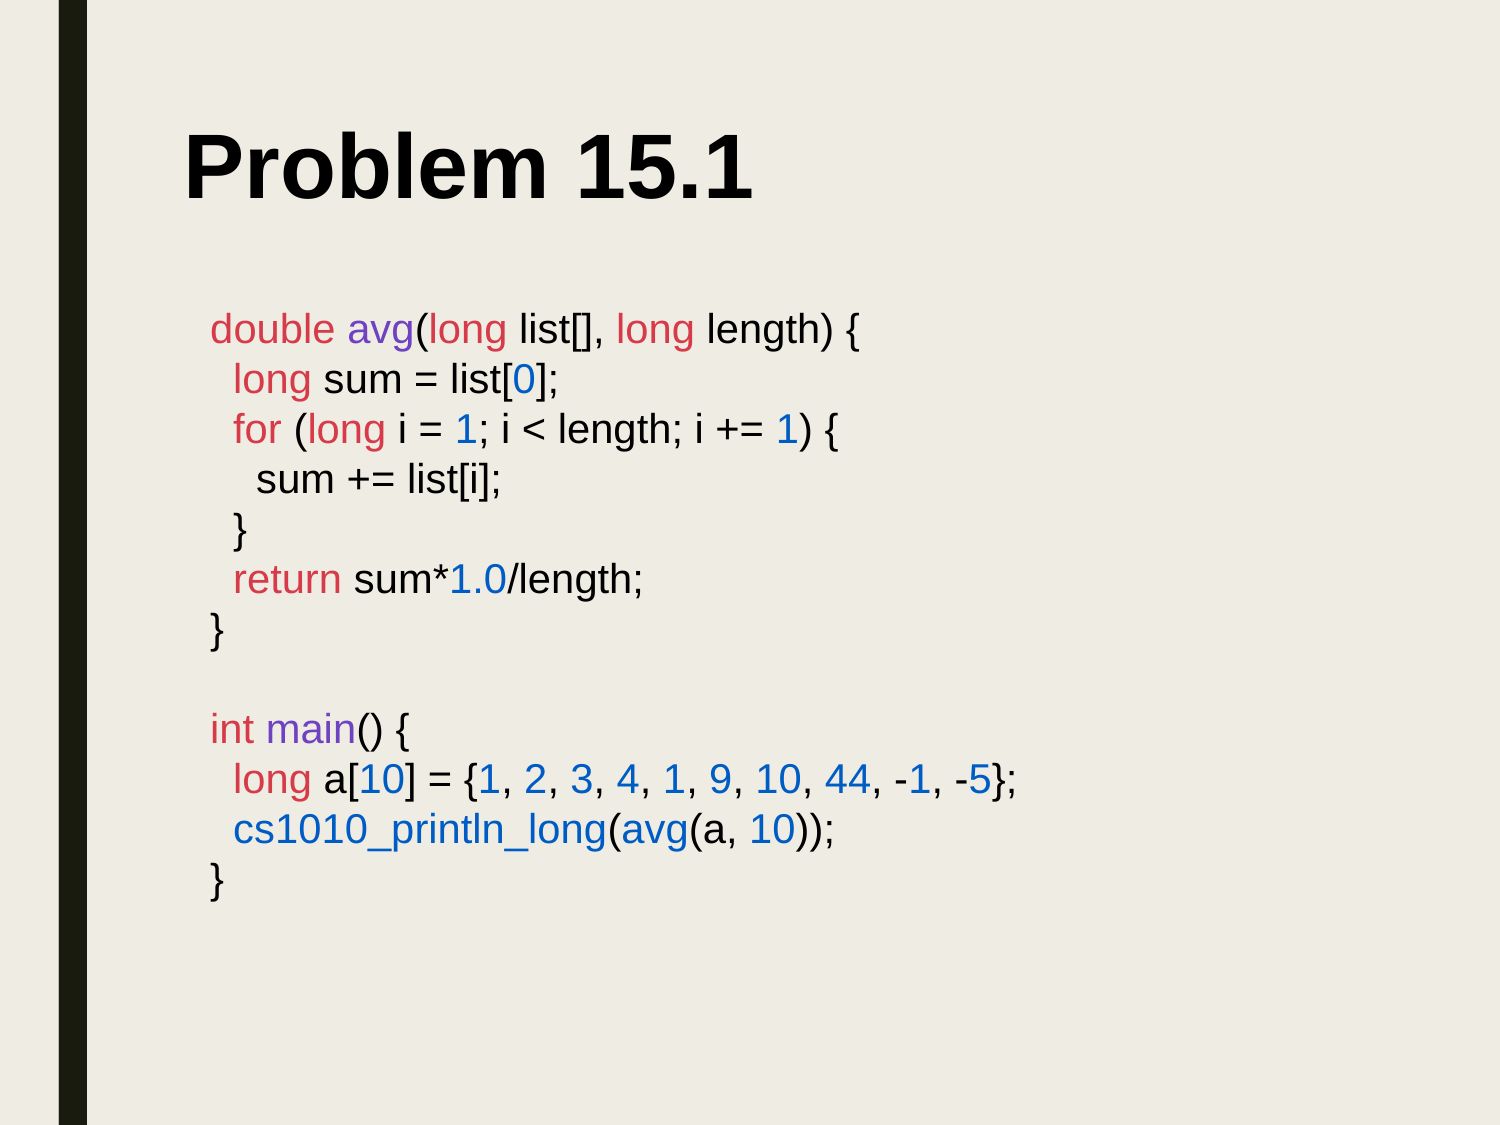

# Problem 15.1
double avg(long list[], long length) {
  long sum = list[0];
  for (long i = 1; i < length; i += 1) {
    sum += list[i];
  }
  return sum*1.0/length;
}

int main() {
  long a[10] = {1, 2, 3, 4, 1, 9, 10, 44, -1, -5};
  cs1010_println_long(avg(a, 10));
}